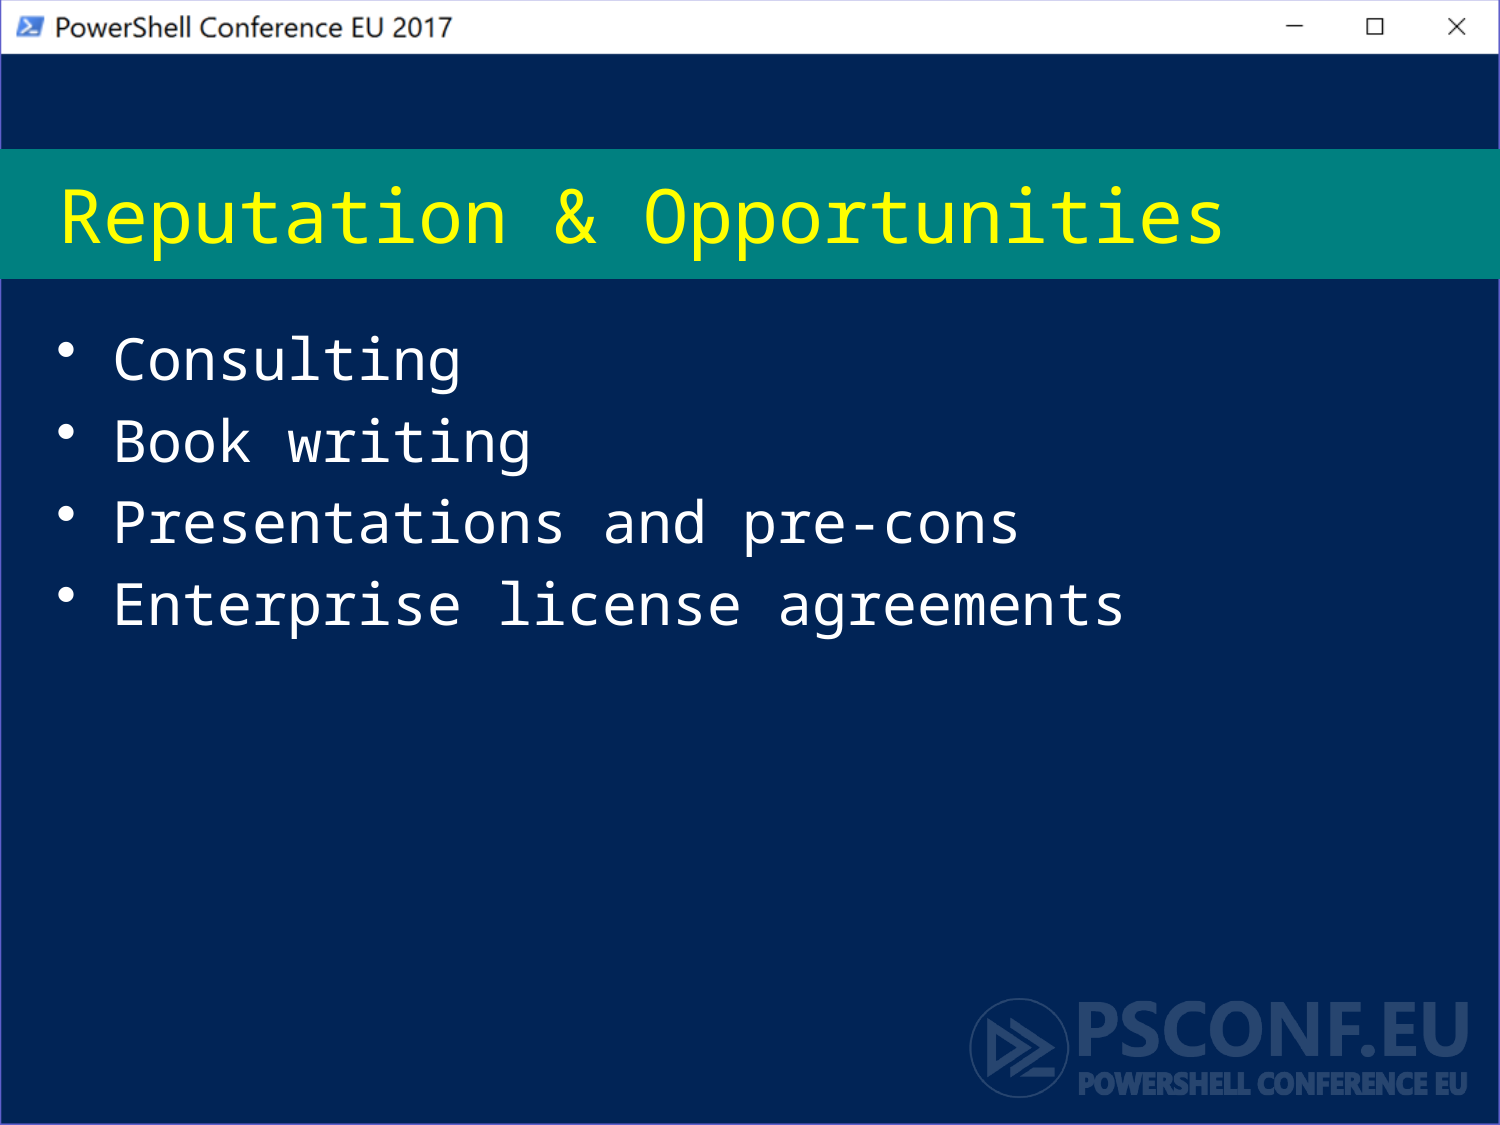

# Reputation & Opportunities
Consulting
Book writing
Presentations and pre-cons
Enterprise license agreements